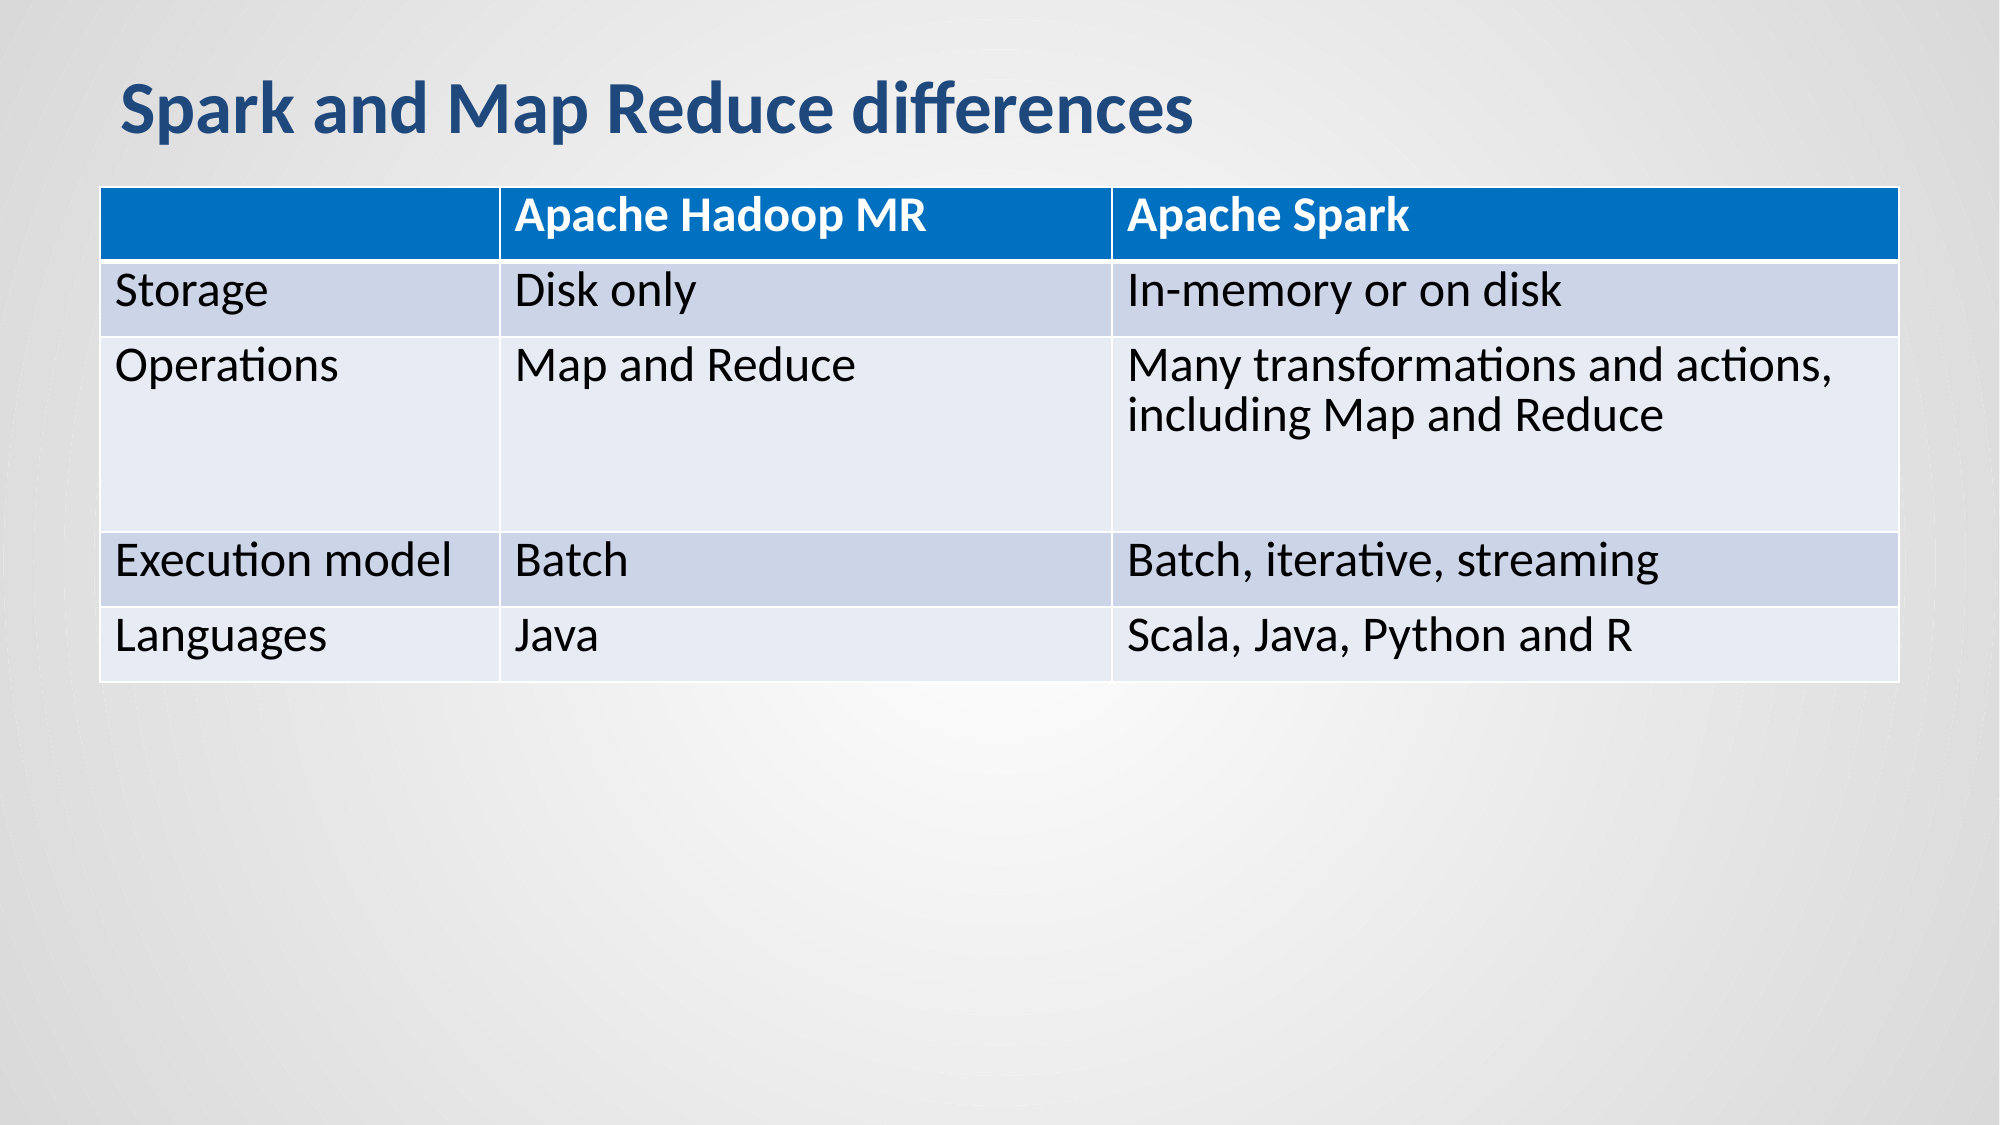

# Spark and Map Reduce differences
|  | Apache Hadoop MR | Apache Spark |
| --- | --- | --- |
| Storage | Disk only | In-memory or on disk |
| Operations | Map and Reduce | Many transformations and actions, including Map and Reduce |
| Execution model | Batch | Batch, iterative, streaming |
| Languages | Java | Scala, Java, Python and R |